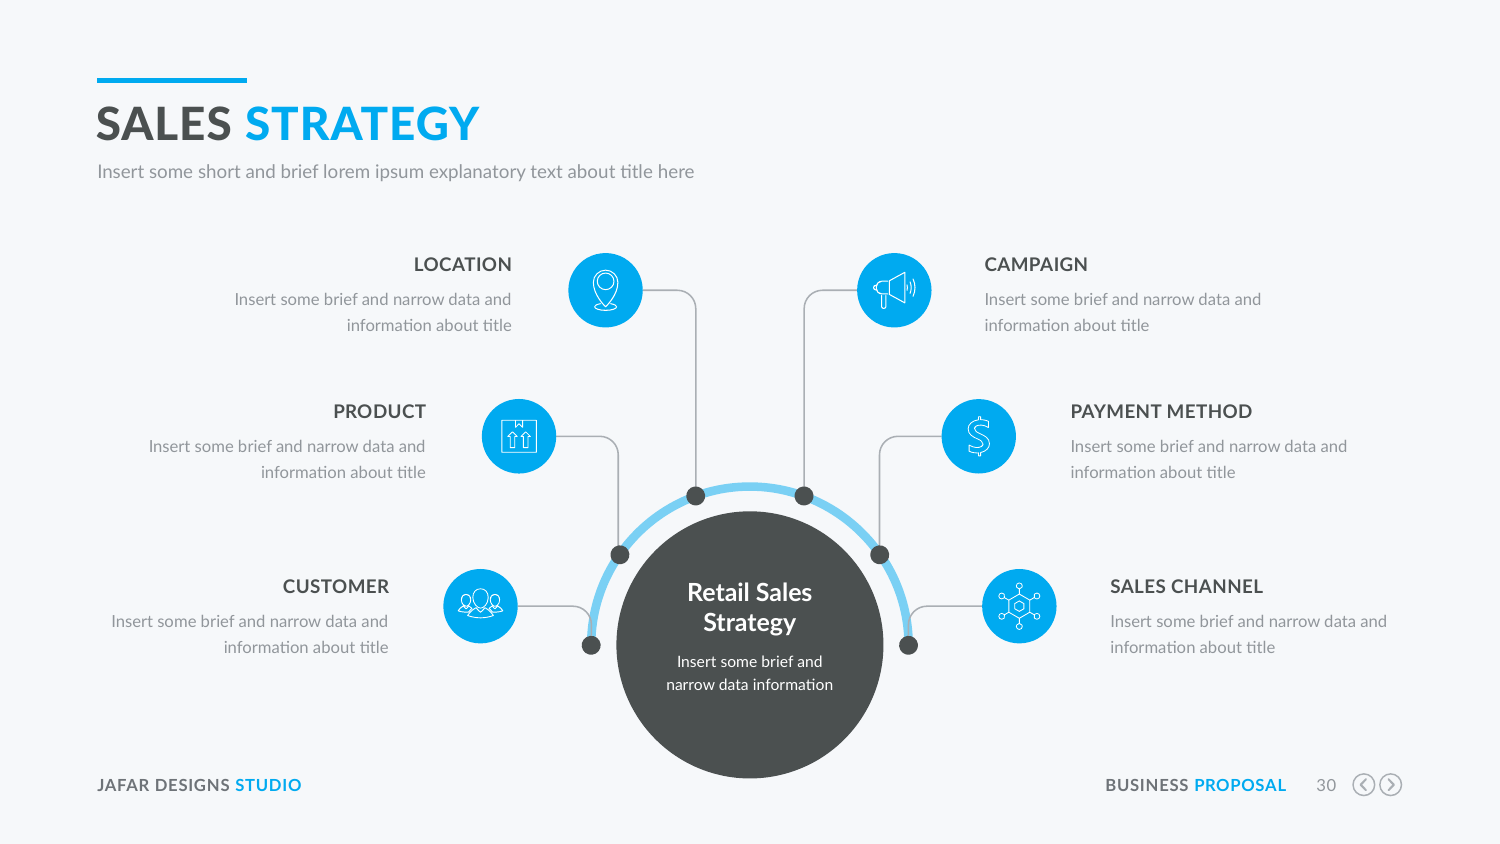

Sales Strategy
Insert some short and brief lorem ipsum explanatory text about title here
Location
Insert some brief and narrow data and information about title

Campaign
Insert some brief and narrow data and information about title

Product
Insert some brief and narrow data and information about title
Payment Method
Insert some brief and narrow data and information about title

Customer
Insert some brief and narrow data and information about title
Sales Channel
Insert some brief and narrow data and information about title
Retail Sales
Strategy
Insert some brief and narrow data information